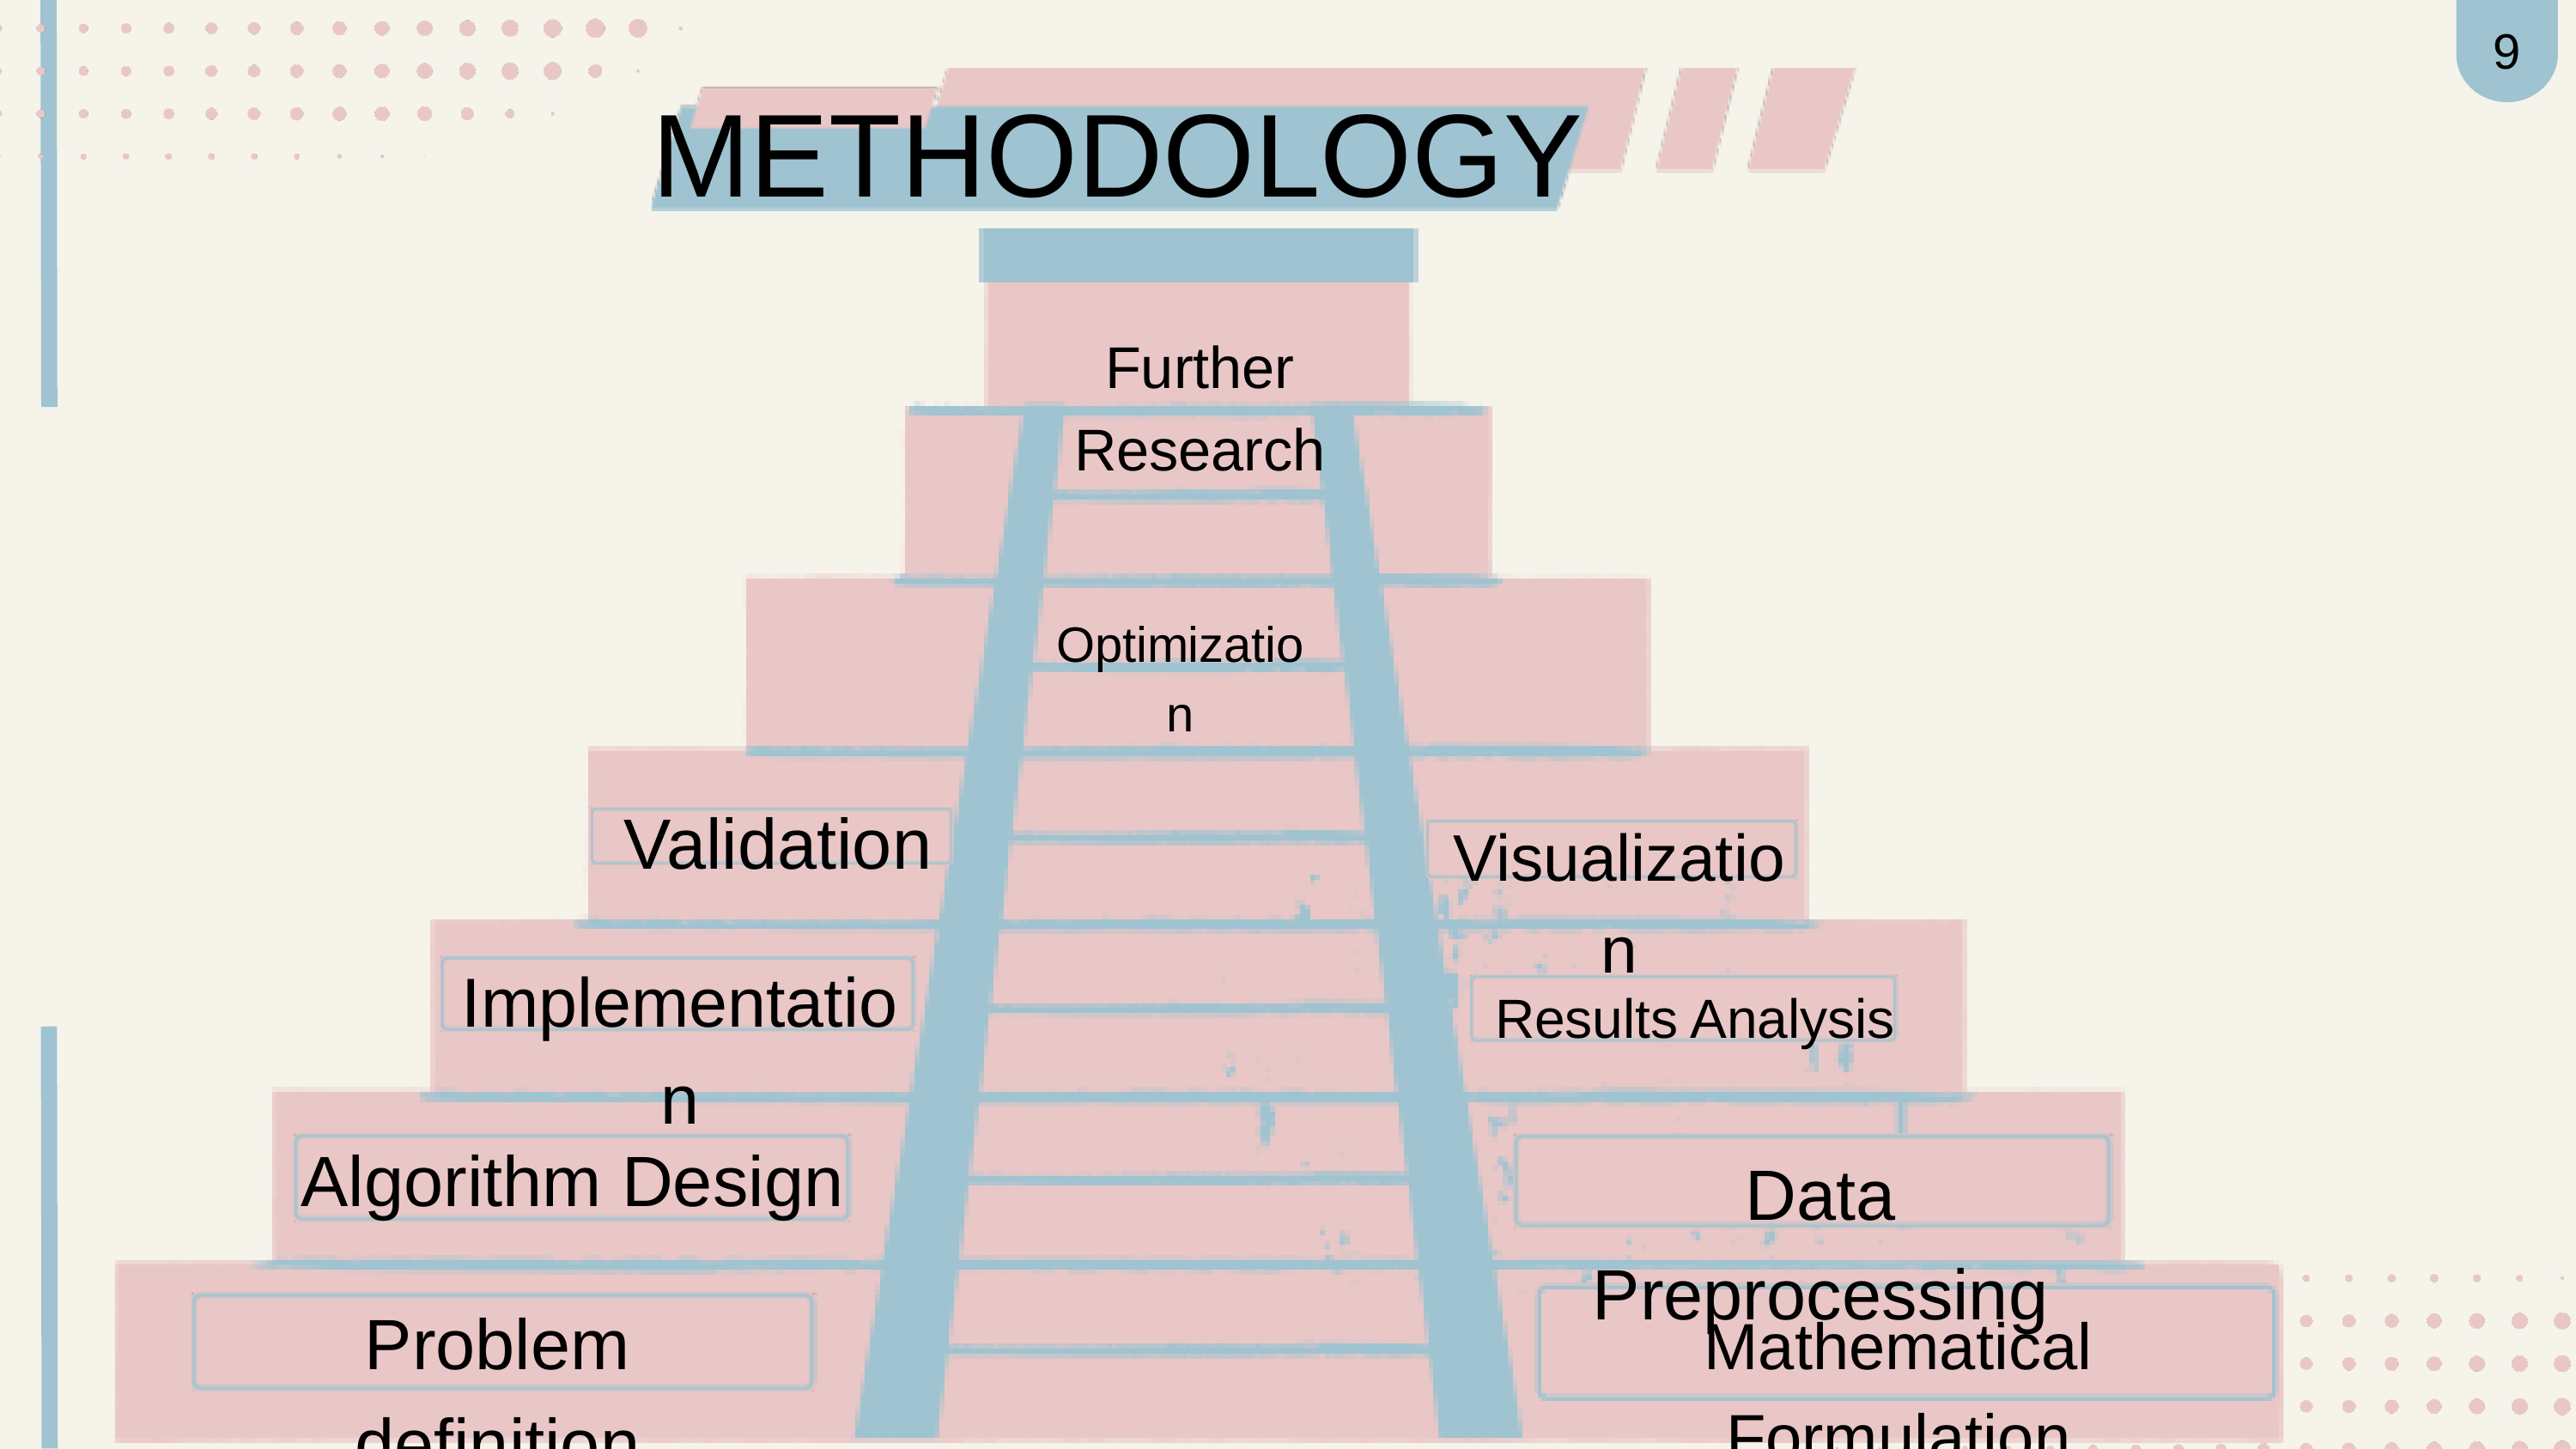

9
METHODOLOGY

Further Research
Optimization
Validation
Visualization

Implementation

Results Analysis

Algorithm Design

Data Preprocessing

Problem definition
Mathematical Formulation